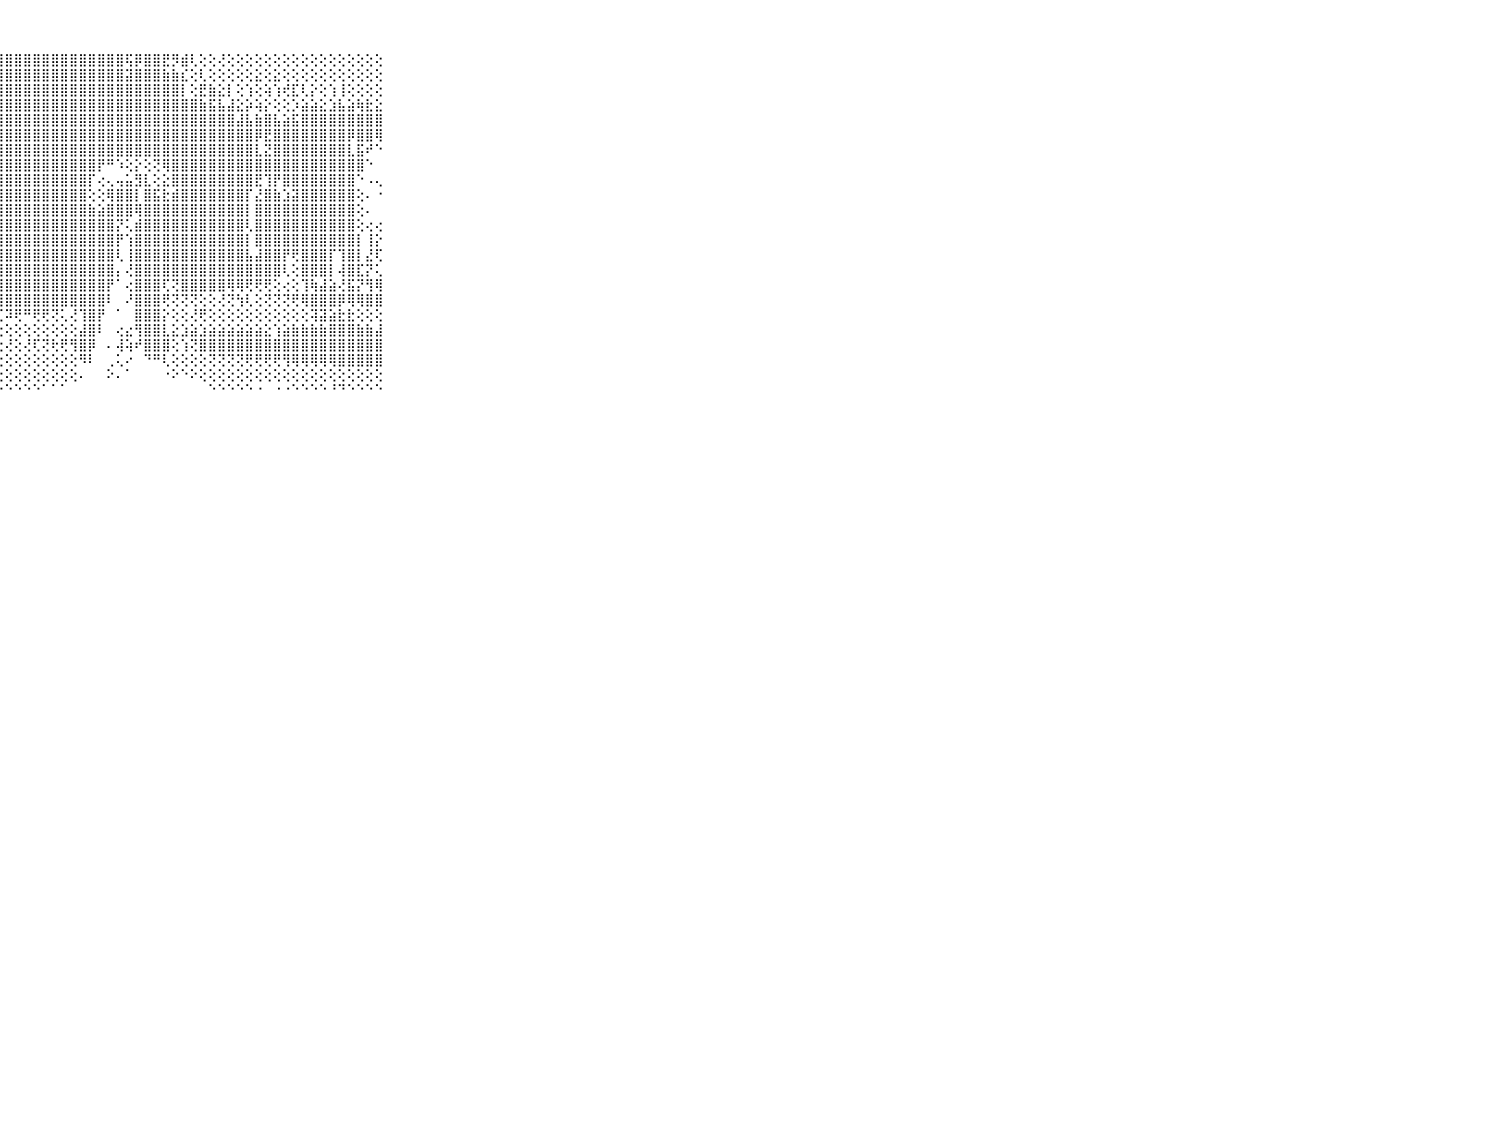

⠀⠀⠀⠀⠀⠀⠀⠀⠀⠀⠀⣿⣿⣿⣿⣿⣿⣿⣿⣿⣿⣿⣿⣿⣿⣿⣿⣿⣿⣿⣿⣿⣿⣿⣿⣿⣿⣿⣿⣿⣿⢯⡿⣿⣿⣟⡻⣾⢇⢕⢕⢜⢕⢕⢕⢕⢕⢕⢕⢕⢕⢕⢕⢕⢕⢕⢕⢕⢕⠀⠀⠀⠀⠀⠀⠀⠀⠀⠀⠀⠀
⠀⠀⠀⠀⠀⠀⠀⠀⠀⠀⠀⣿⣿⣿⣿⣿⣻⣿⣿⣿⣿⣿⣿⣿⣿⣿⣿⣿⣿⣿⣿⣿⣿⣿⣿⣿⣿⣿⣿⣿⣿⣽⣿⣿⣿⣷⣷⣎⢕⢇⢕⢕⢕⢕⢕⣕⢕⣕⢕⢕⢕⢕⢕⢕⢕⢕⢕⢕⢕⠀⠀⠀⠀⠀⠀⠀⠀⠀⠀⠀⠀
⠀⠀⠀⠀⠀⠀⠀⠀⠀⠀⠀⣿⣿⣿⣿⣿⣿⣿⣿⣿⣿⣿⣿⣿⣿⣿⣿⣿⣿⣿⣿⣿⣿⣿⣿⣿⣿⣿⣿⣿⣿⣿⣿⣿⣿⣿⣿⡇⢕⣟⣷⣕⡇⢕⢱⢕⢵⢱⢞⣏⢇⡕⢕⢱⢸⢕⢕⢕⢕⠀⠀⠀⠀⠀⠀⠀⠀⠀⠀⠀⠀
⠀⠀⠀⠀⠀⠀⠀⠀⠀⠀⠀⣿⣿⣿⣿⣿⣿⣿⣿⣿⣿⣿⣿⣿⣿⣿⣿⣿⣿⣿⣿⣿⣿⣿⣿⣿⣿⣿⣿⣿⣿⣿⣿⣿⣿⣿⣿⣿⣿⣷⣯⣧⣼⣕⡵⢵⡕⢕⢕⡱⣵⣵⣕⣱⣧⣵⢷⣗⣕⠀⠀⠀⠀⠀⠀⠀⠀⠀⠀⠀⠀
⠀⠀⠀⠀⠀⠀⠀⠀⠀⠀⠀⣿⣿⣿⣿⣿⣿⣿⣿⣿⣿⣿⣿⣿⣿⣿⣿⣿⣿⣿⣿⣿⣿⣿⣿⣿⣿⣿⣿⣿⣿⣿⣿⣿⣿⣿⣿⣿⣿⣿⣿⣿⣿⣼⣧⣷⣿⣧⣵⣯⣿⣿⣿⣿⣿⣿⣿⣿⣿⠀⠀⠀⠀⠀⠀⠀⠀⠀⠀⠀⠀
⠀⠀⠀⠀⠀⠀⠀⠀⠀⠀⠀⢿⢟⢝⢝⢝⢝⢝⢝⢿⣿⣿⣿⣿⣿⣿⣿⣿⣿⣿⣿⣿⣿⣿⣿⣿⣿⣿⣿⣿⣿⣿⣿⣿⣿⣿⣿⣿⣿⣿⣿⣿⣿⣿⣿⡿⣟⣿⣿⣿⣿⣿⣿⣿⣿⡿⣿⣿⢿⠀⠀⠀⠀⠀⠀⠀⠀⠀⠀⠀⠀
⠀⠀⠀⠀⠀⠀⠀⠀⠀⠀⠀⠒⢖⢲⢴⢤⢘⠙⠳⢵⡕⢝⢿⣿⣿⣿⣿⣿⣿⣿⣿⣿⣿⣿⣿⣿⣿⣿⣿⣿⣿⣿⣿⣿⣿⣿⣿⣿⣿⣿⣿⣿⣿⣿⣿⣇⣝⣿⣿⣿⣿⣿⣿⣿⣿⣇⣯⠞⠑⠀⠀⠀⠀⠀⠀⠀⠀⠀⠀⠀⠀
⠀⠀⠀⠀⠀⠀⠀⠀⠀⠀⠀⢅⢔⢐⢅⢕⢕⢅⢕⠕⢹⣧⡕⢻⣿⣿⣿⣿⣿⣿⣿⣿⣿⣿⣿⣿⣿⣿⡟⠛⠱⢕⡕⢕⢝⢿⣿⣿⣿⣿⣿⣿⣿⣿⣿⣿⣿⣿⣿⣿⣿⣿⣿⣿⣿⣿⣿⠑⠀⠀⠀⠀⠀⠀⠀⠀⠀⠀⠀⠀⠀
⠀⠀⠀⠀⠀⠀⠀⠀⠀⠀⠀⣱⣕⣕⡕⡕⢕⢕⢕⢕⢕⢜⣷⢕⣿⣿⣿⣿⣿⣿⣿⣿⣿⣿⣿⣿⣿⡏⢔⢄⢤⣥⣻⣇⢕⣕⣿⣿⣿⣿⣿⣿⣿⣿⣿⣟⢹⡟⣿⣿⣿⣿⣿⣿⣿⣿⠑⠠⢄⠀⠀⠀⠀⠀⠀⠀⠀⠀⠀⠀⠀
⠀⠀⠀⠀⠀⠀⠀⠀⠀⠀⠀⣿⣿⣿⣿⣿⣿⣾⣷⣷⣵⣵⣿⣇⢸⣿⣿⣿⣿⣿⣿⣿⣿⣿⣿⣿⣿⢕⢕⢿⣿⣿⡇⣿⣯⣗⣾⣿⣿⣿⣿⣿⣿⣿⡏⣜⣿⣷⣱⣽⣿⣿⣿⣿⣿⣿⢕⠄⠐⠀⠀⠀⠀⠀⠀⠀⠀⠀⠀⠀⠀
⠀⠀⠀⠀⠀⠀⠀⠀⠀⠀⠀⣿⣿⣿⣿⣿⣿⣿⣿⣿⣿⣿⣿⡇⢸⣿⣿⣿⣿⣿⣿⣿⣿⣿⣿⣿⣿⣷⣵⣿⣿⣿⢿⣿⣿⣿⣿⣿⣿⣿⣿⣿⣿⣿⡇⣿⣿⣿⣿⣿⣿⣿⣿⣿⣿⣿⢕⠄⠀⠀⠀⠀⠀⠀⠀⠀⠀⠀⠀⠀⠀
⠀⠀⠀⠀⠀⠀⠀⠀⠀⠀⠀⣿⣿⣿⣿⣿⣿⣿⣿⣿⣿⣿⣿⡗⢸⣿⣿⣿⣿⣿⣿⣿⣿⣿⣿⣿⣿⣿⣿⣿⡝⢅⣾⣿⣿⣿⣿⣿⣿⣿⣿⣿⣿⣿⢇⣿⣿⣿⣿⣿⣿⣿⣿⣿⣿⣿⢕⢔⢔⠀⠀⠀⠀⠀⠀⠀⠀⠀⠀⠀⠀
⠀⠀⠀⠀⠀⠀⠀⠀⠀⠀⠀⣿⣿⣿⣿⣿⣿⣿⣿⣿⣿⣿⣿⢇⣼⣿⣿⣿⣿⣿⣿⣿⣿⣿⣿⣿⣿⣿⣿⣿⡟⢱⣿⣿⣿⣿⣿⣿⣿⣿⣿⣿⣿⣿⡇⣿⣿⣿⣿⣿⣿⣿⣿⣿⣿⣿⡇⢸⡕⠀⠀⠀⠀⠀⠀⠀⠀⠀⠀⠀⠀
⠀⠀⠀⠀⠀⠀⠀⠀⠀⠀⠀⣿⣿⣿⣿⣿⣿⣿⣿⣿⣿⣿⣿⢕⣿⣿⣿⣿⣿⣿⣿⣿⣿⣿⣿⣿⣿⣿⣿⣿⢇⢸⣿⣿⣿⣿⣿⣿⣿⣿⣿⣿⣿⣿⣧⣼⣿⣿⡟⢟⣿⣿⣿⡏⢹⣿⡇⣜⢏⠀⠀⠀⠀⠀⠀⠀⠀⠀⠀⠀⠀
⠀⠀⠀⠀⠀⠀⠀⠀⠀⠀⠀⣿⣿⣿⣿⣿⣿⣿⣿⣿⣿⣿⣷⢕⣿⣿⣿⣿⣿⣿⣿⣿⣿⣿⣿⣿⣿⣿⣿⣿⡄⢜⣿⣿⣿⣿⣿⣿⣿⣿⣿⣿⣿⣿⣿⣿⣿⣿⢇⢕⣿⣿⣿⡇⢼⣿⣏⡝⢅⠀⠀⠀⠀⠀⠀⠀⠀⠀⠀⠀⠀
⠀⠀⠀⠀⠀⠀⠀⠀⠀⠀⠀⣿⣿⣿⣿⣿⣿⣿⣿⣿⣿⣿⣿⢕⣿⣿⣿⣿⣿⣿⣿⣿⣿⣿⣿⣿⣿⣿⣿⡟⠁⢔⣿⣿⣿⢏⢝⣿⣿⣿⣿⣿⢿⢿⢟⢟⢟⢕⢔⢕⢹⢷⣼⣵⢜⣯⡝⢻⢿⠀⠀⠀⠀⠀⠀⠀⠀⠀⠀⠀⠀
⠀⠀⠀⠀⠀⠀⠀⠀⠀⠀⠀⣿⣿⣿⣿⣿⣿⣿⣿⣿⣿⣿⡿⢕⢿⣿⣿⣿⣿⣿⣿⣿⣿⣿⣿⣿⣿⣿⣿⠇⠀⠜⣿⣿⣿⢟⢝⢝⢝⢕⢕⢜⢝⢳⢇⢕⢝⢝⢝⢟⢿⣿⣿⣿⡿⢿⢿⣿⣿⠀⠀⠀⠀⠀⠀⠀⠀⠀⠀⠀⠀
⠀⠀⠀⠀⠀⠀⠀⠀⠀⠀⠀⣽⣽⣽⣵⣵⢵⡵⢽⣸⣵⣕⣕⣵⣼⣿⡿⢏⠽⢟⠛⢟⢟⢝⢅⢜⢹⣿⡟⠀⠁⠀⣿⣿⣿⡕⢕⢕⢜⢟⢕⢕⢕⢕⢕⢕⢕⢕⢕⢕⢕⢽⣽⣵⣗⣗⢕⢕⢕⠀⠀⠀⠀⠀⠀⠀⠀⠀⠀⠀⠀
⠀⠀⠀⠀⠀⠀⠀⠀⠀⠀⠀⣼⣿⡿⢿⠿⢟⢟⢛⢟⢝⢍⢍⢕⢕⢔⢔⢕⢕⢕⢕⢕⢕⢕⢕⢕⣼⣿⠇⠀⢔⣔⢻⣿⣿⣇⣕⣱⣵⣱⣵⣵⣵⣵⣵⣵⣕⢱⣵⣷⣷⣷⣷⣿⣿⣿⣷⣷⣼⠀⠀⠀⠀⠀⠀⠀⠀⠀⠀⠀⠀
⠀⠀⠀⠀⠀⠀⠀⠀⠀⠀⠀⢄⢔⢕⢕⢕⢕⢕⢕⢕⢕⢕⢕⢕⢕⢕⢕⢕⢜⢕⢜⢏⢝⢗⢟⢻⣿⡿⠀⠄⢼⢵⠞⣿⣿⣿⢕⢱⢝⣿⣿⣿⣿⣿⣿⣿⣿⣿⣿⣿⣿⣿⣿⣿⣿⣿⣿⣿⣿⠀⠀⠀⠀⠀⠀⠀⠀⠀⠀⠀⠀
⠀⠀⠀⠀⠀⠀⠀⠀⠀⠀⠀⢕⢕⢕⢕⢕⢕⢕⢕⢕⢕⢕⢕⢕⢕⢕⢕⢕⢕⢕⢕⢕⢕⢕⢕⢕⠻⠇⠀⢀⢅⠔⠀⠙⠛⢇⢕⢕⢕⢕⢝⢝⢝⢝⢟⢟⢟⢟⢻⢿⢿⢿⢿⢿⣿⣿⣿⣿⣿⠀⠀⠀⠀⠀⠀⠀⠀⠀⠀⠀⠀
⠀⠀⠀⠀⠀⠀⠀⠀⠀⠀⠀⢕⢕⢕⢕⢕⢕⢕⢕⢕⢕⢕⢕⢕⢕⢕⢕⢕⢕⢕⢕⢕⢕⢕⢕⢕⠄⠀⠀⠕⠄⠁⠀⠀⠀⠐⠕⠑⠕⢕⢕⢕⢕⢕⢕⢕⢕⢕⢕⢕⢕⢕⢕⢕⢕⢕⢕⢕⢕⠀⠀⠀⠀⠀⠀⠀⠀⠀⠀⠀⠀
⠀⠀⠀⠀⠀⠀⠀⠀⠀⠀⠀⠑⠑⠑⠑⠑⠑⠑⠑⠑⠑⠑⠑⠑⠑⠑⠑⠑⠑⠑⠑⠑⠁⠁⠁⠀⠀⠀⠀⠀⠀⠀⠀⠀⠀⠀⠀⠀⠀⠀⠑⠑⠑⠑⠑⠐⠀⠐⠐⠑⠑⠑⠑⠘⠙⠑⠑⠑⠑⠀⠀⠀⠀⠀⠀⠀⠀⠀⠀⠀⠀